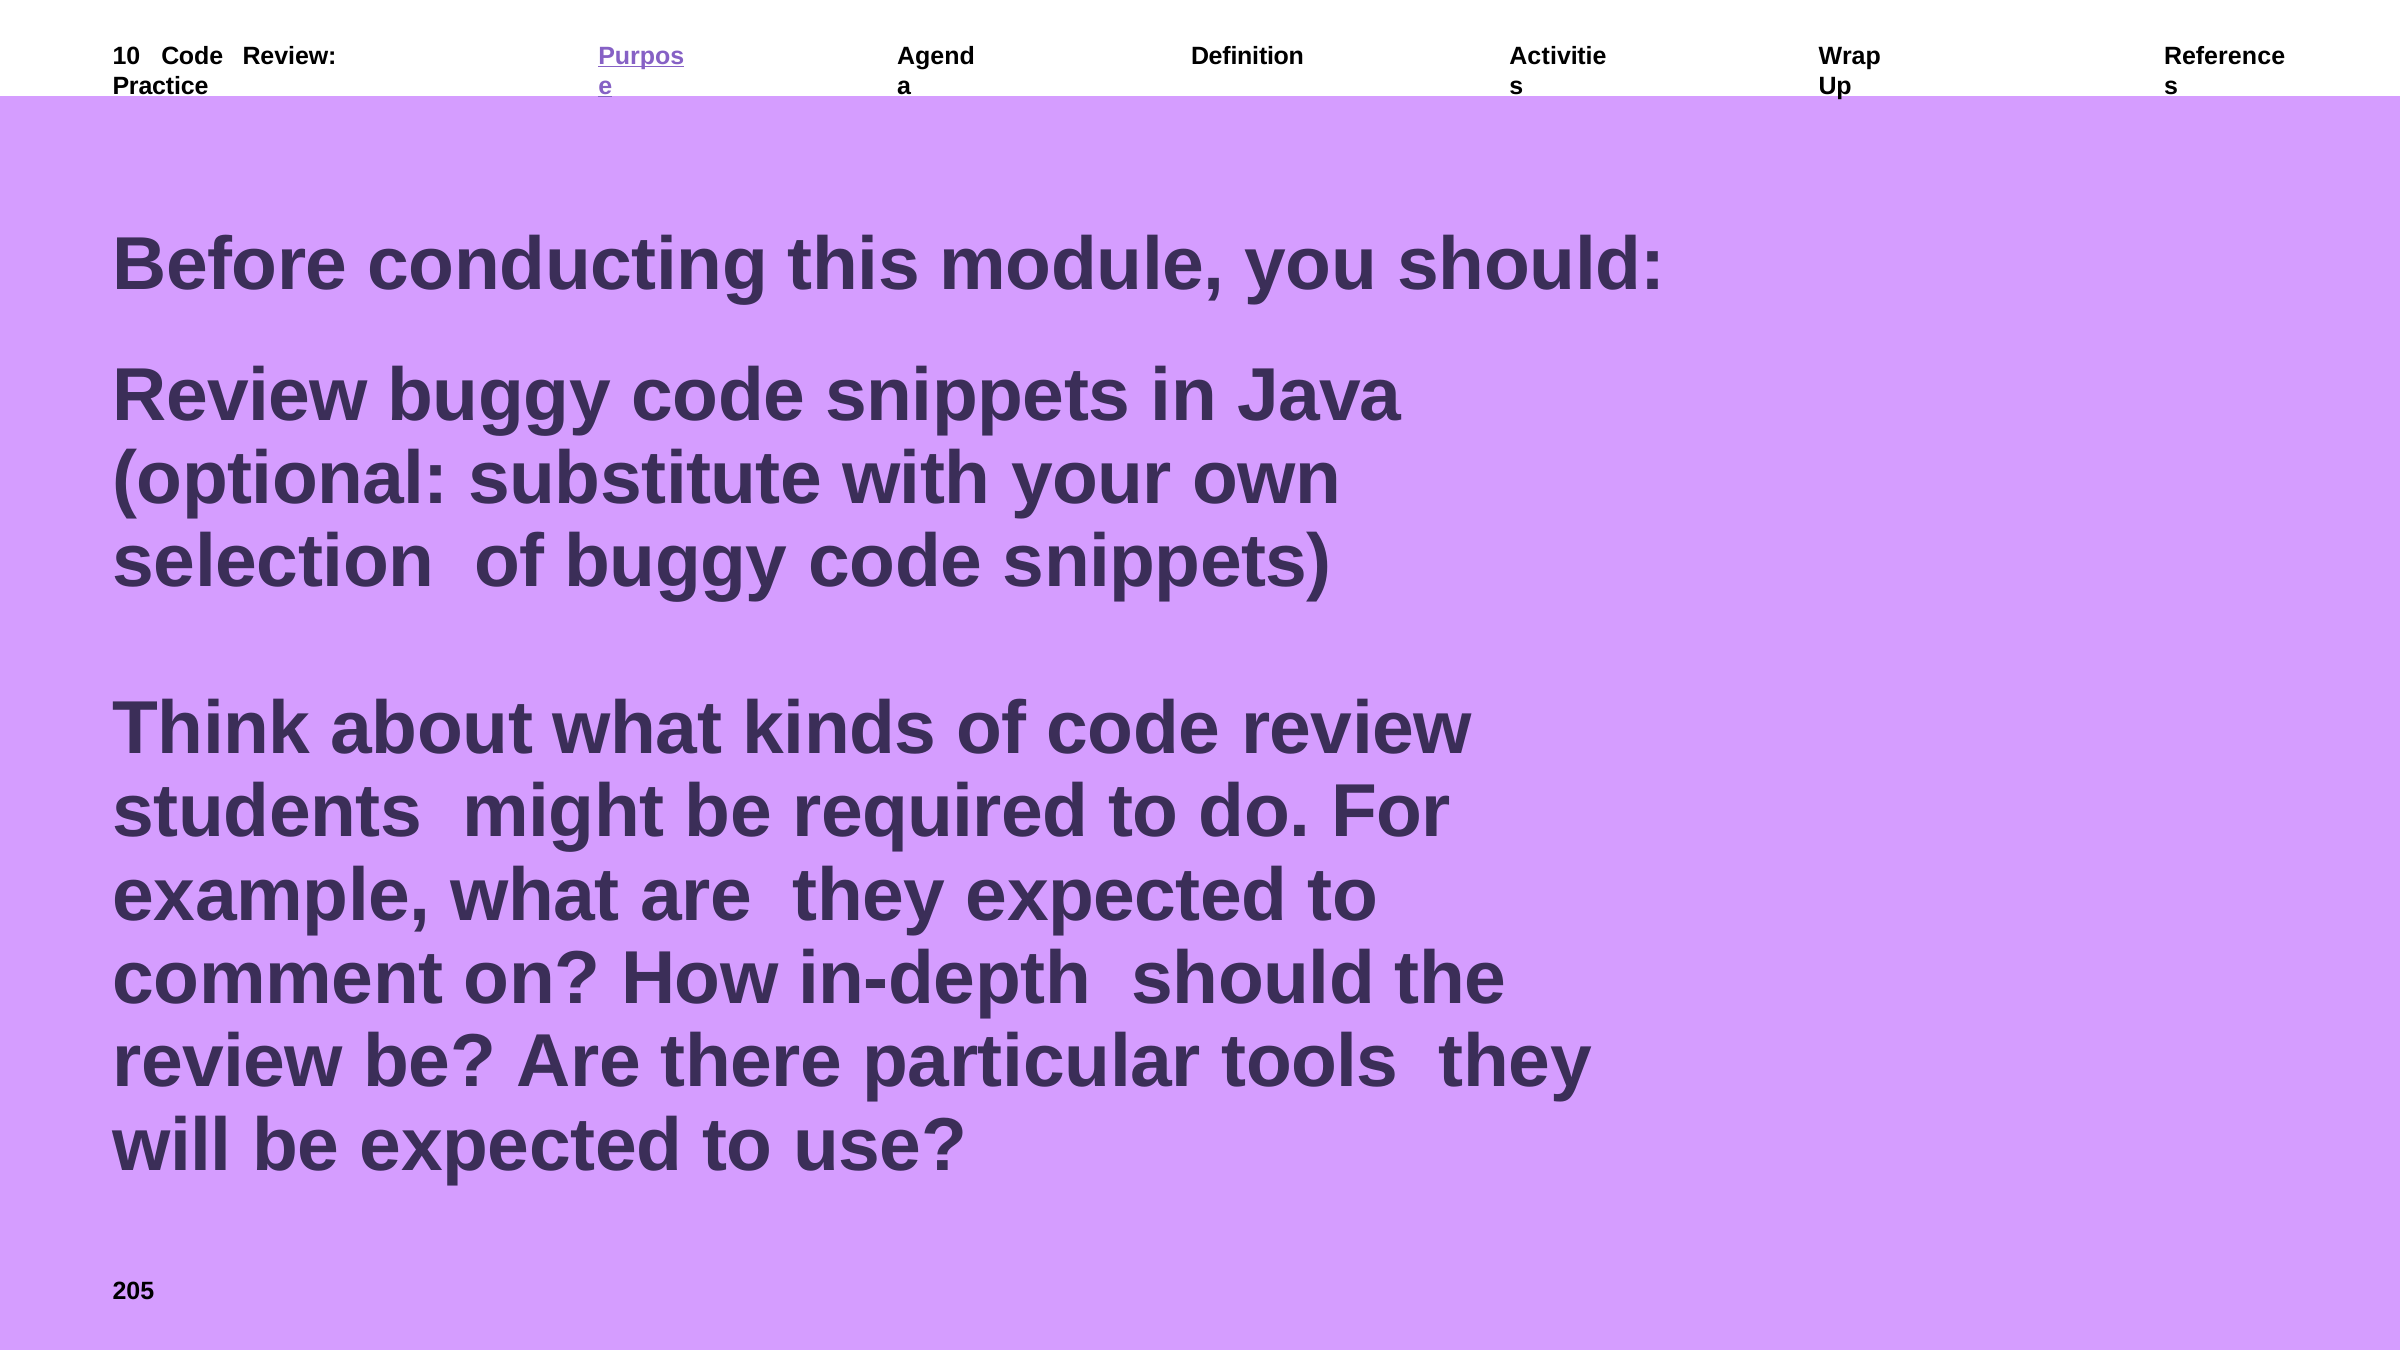

10	Code	Review:	Practice
Purpose
Agenda
Definition
Activities
Wrap	Up
References

Before conducting this module, you should:
Review buggy code snippets in Java  (optional: substitute with your own selection  of buggy code snippets)
Think about what kinds of code review students  might be required to do. For example, what are  they expected to comment on? How in-depth  should the review be? Are there particular tools  they will be expected to use?
205